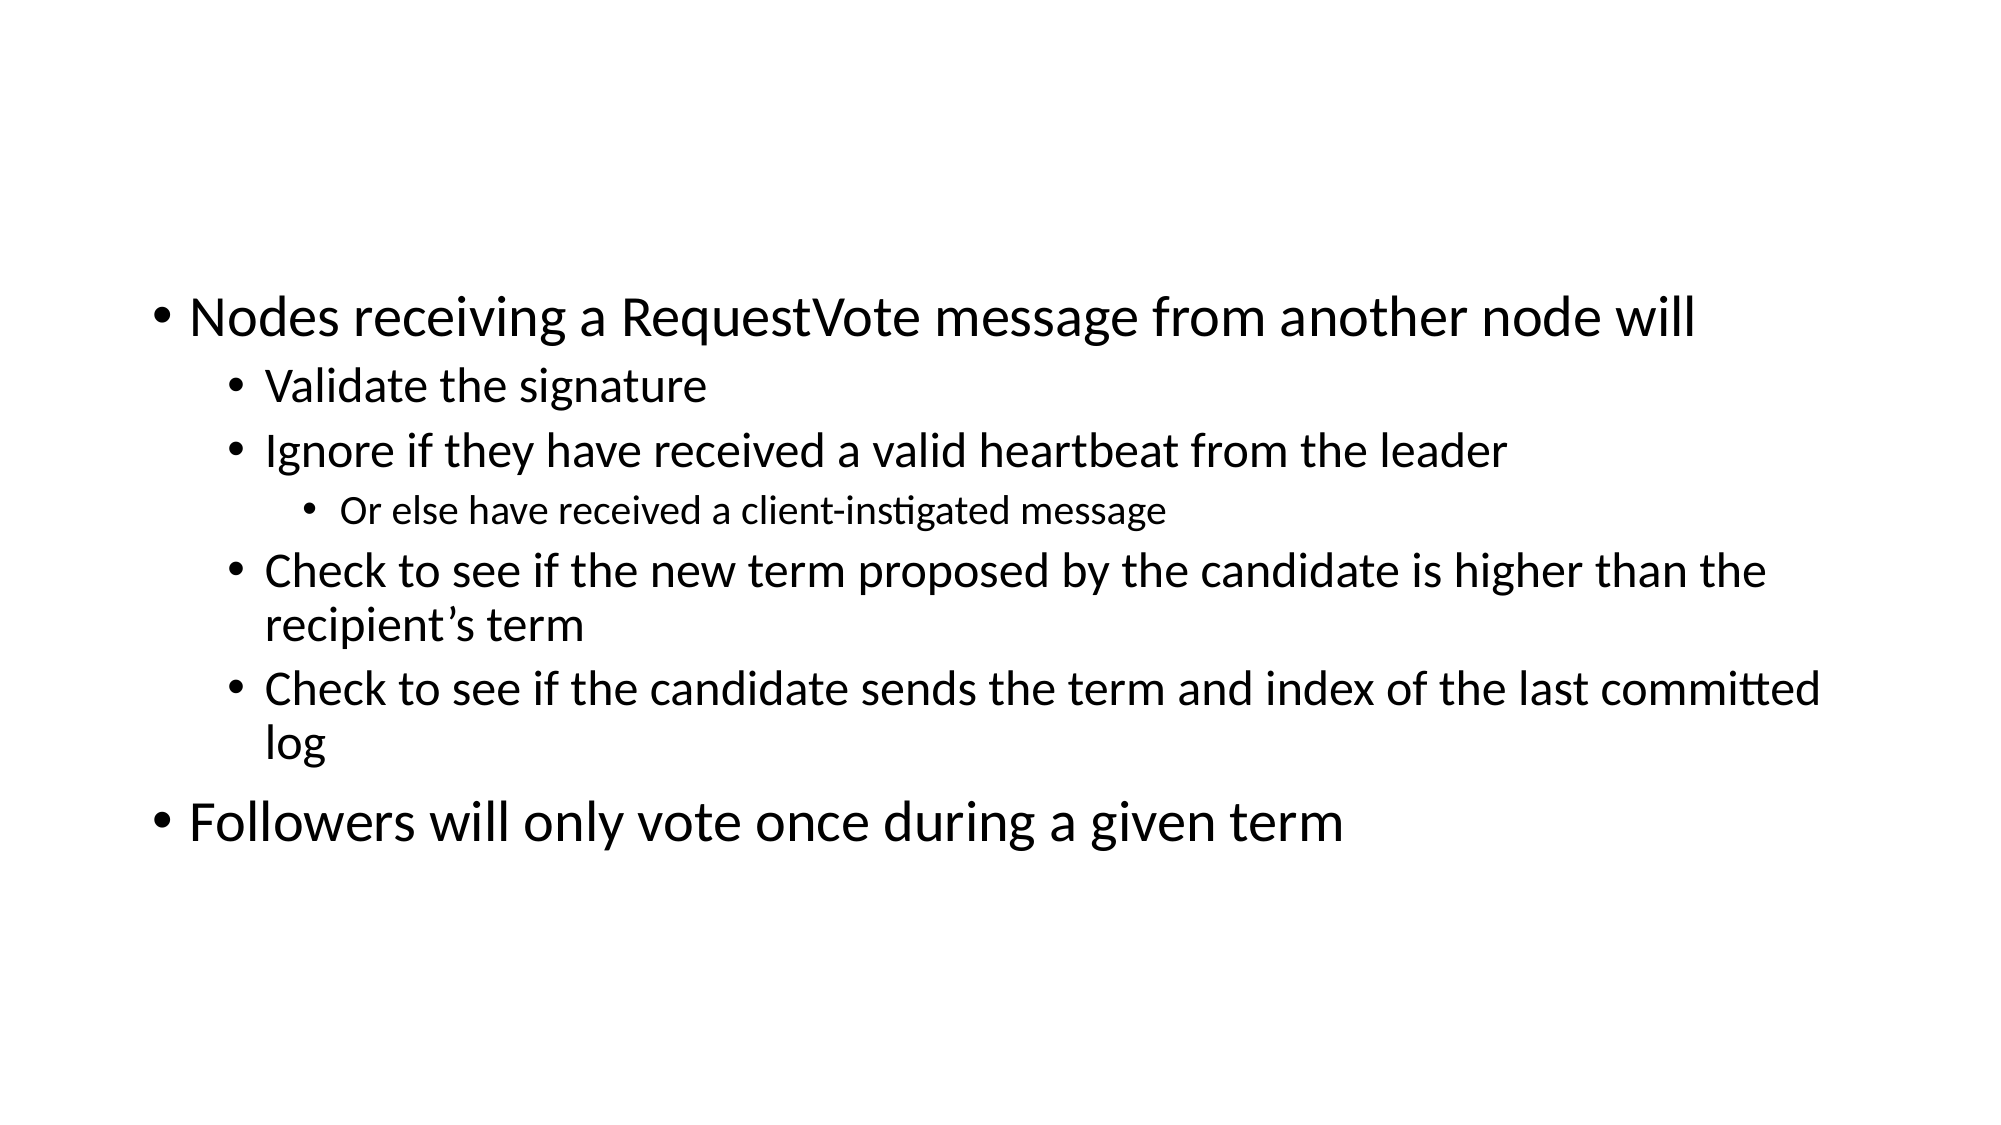

# Giving Your Vote
Nodes receiving a RequestVote message from another node will
Validate the signature
Ignore if they have received a valid heartbeat from the leader
Or else have received a client-instigated message
Check to see if the new term proposed by the candidate is higher than the recipient’s term
Check to see if the candidate sends the term and index of the last committed log
Followers will only vote once during a given term